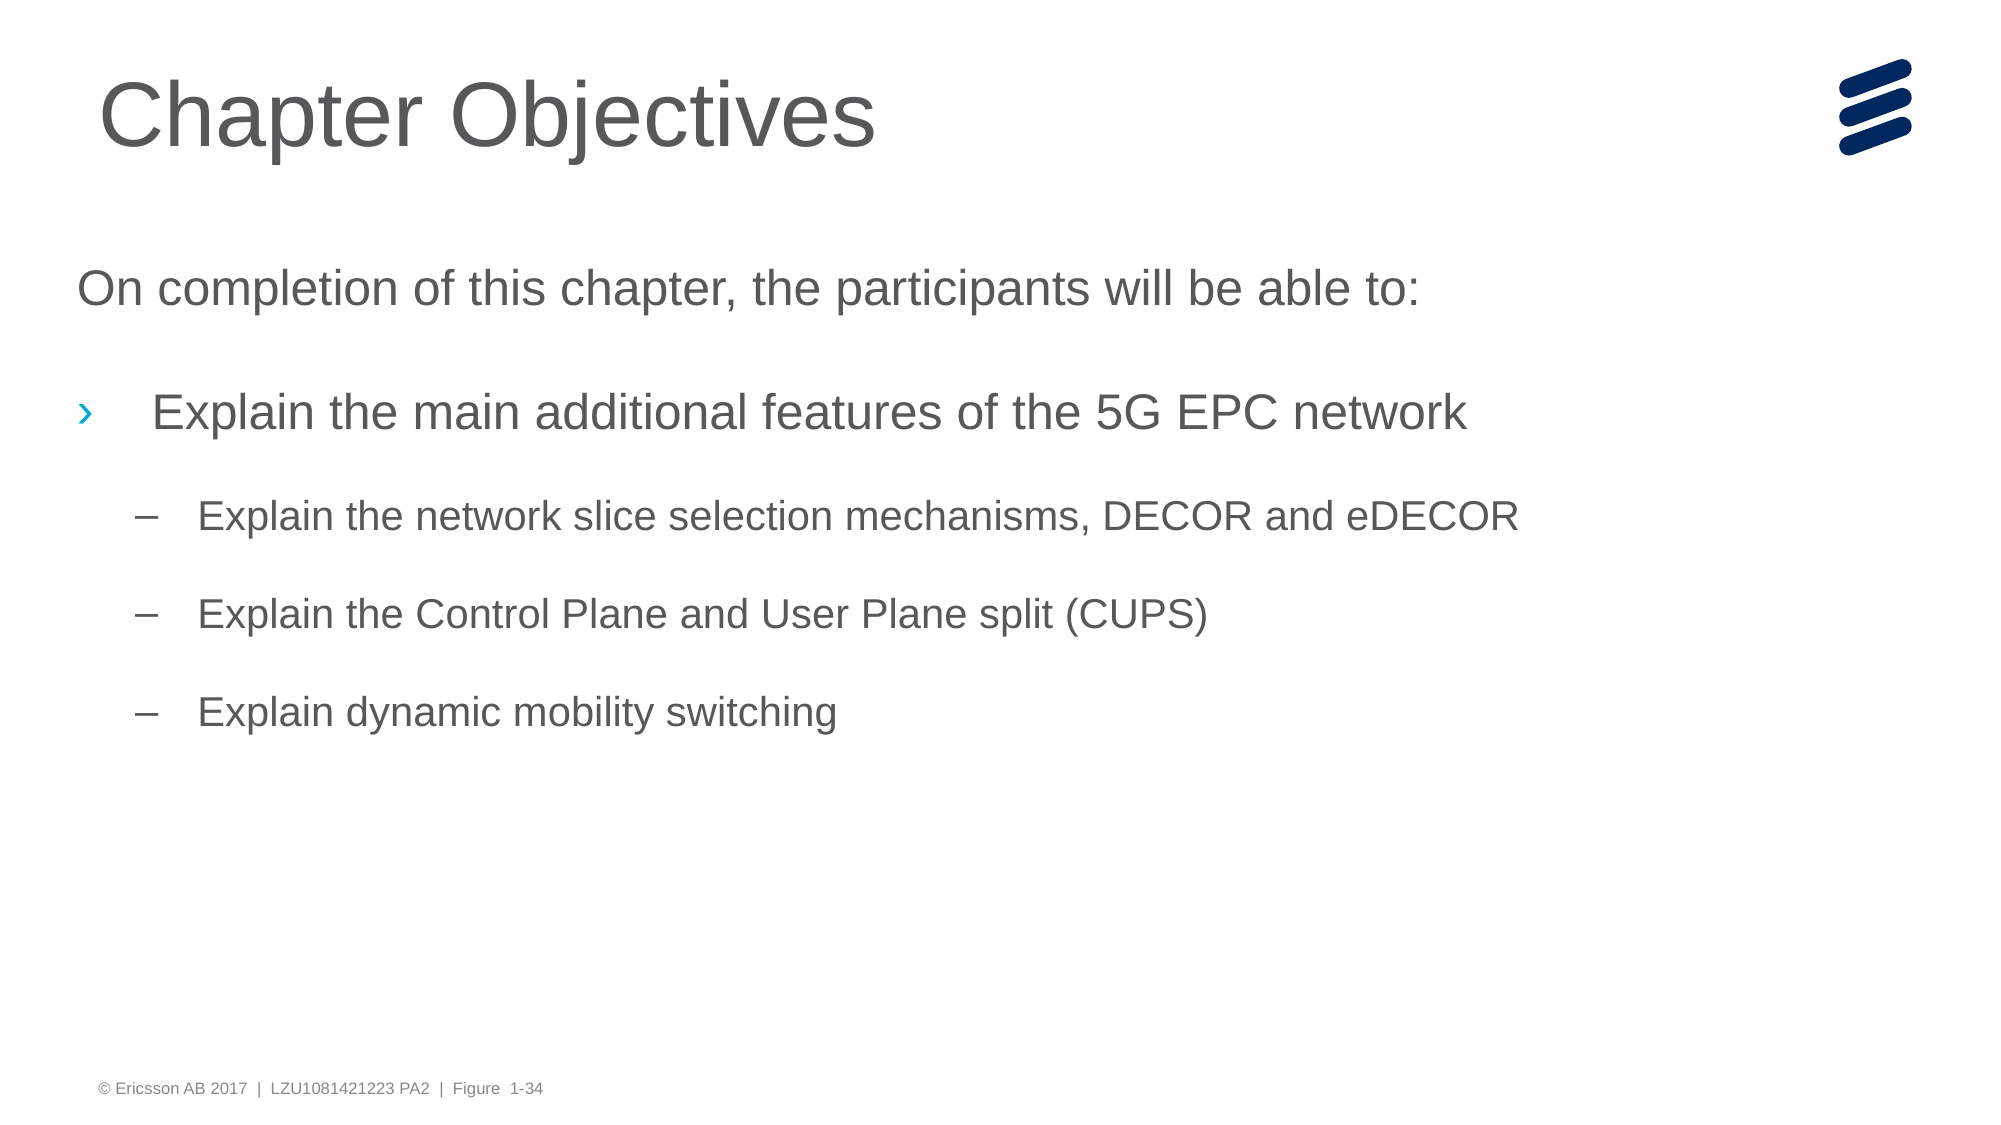

# Chapter Objectives
On completion of this chapter, the participants will be able to:
Explain the main additional features of the 5G EPC network
Explain the network slice selection mechanisms, DECOR and eDECOR
Explain the Control Plane and User Plane split (CUPS)
Explain dynamic mobility switching